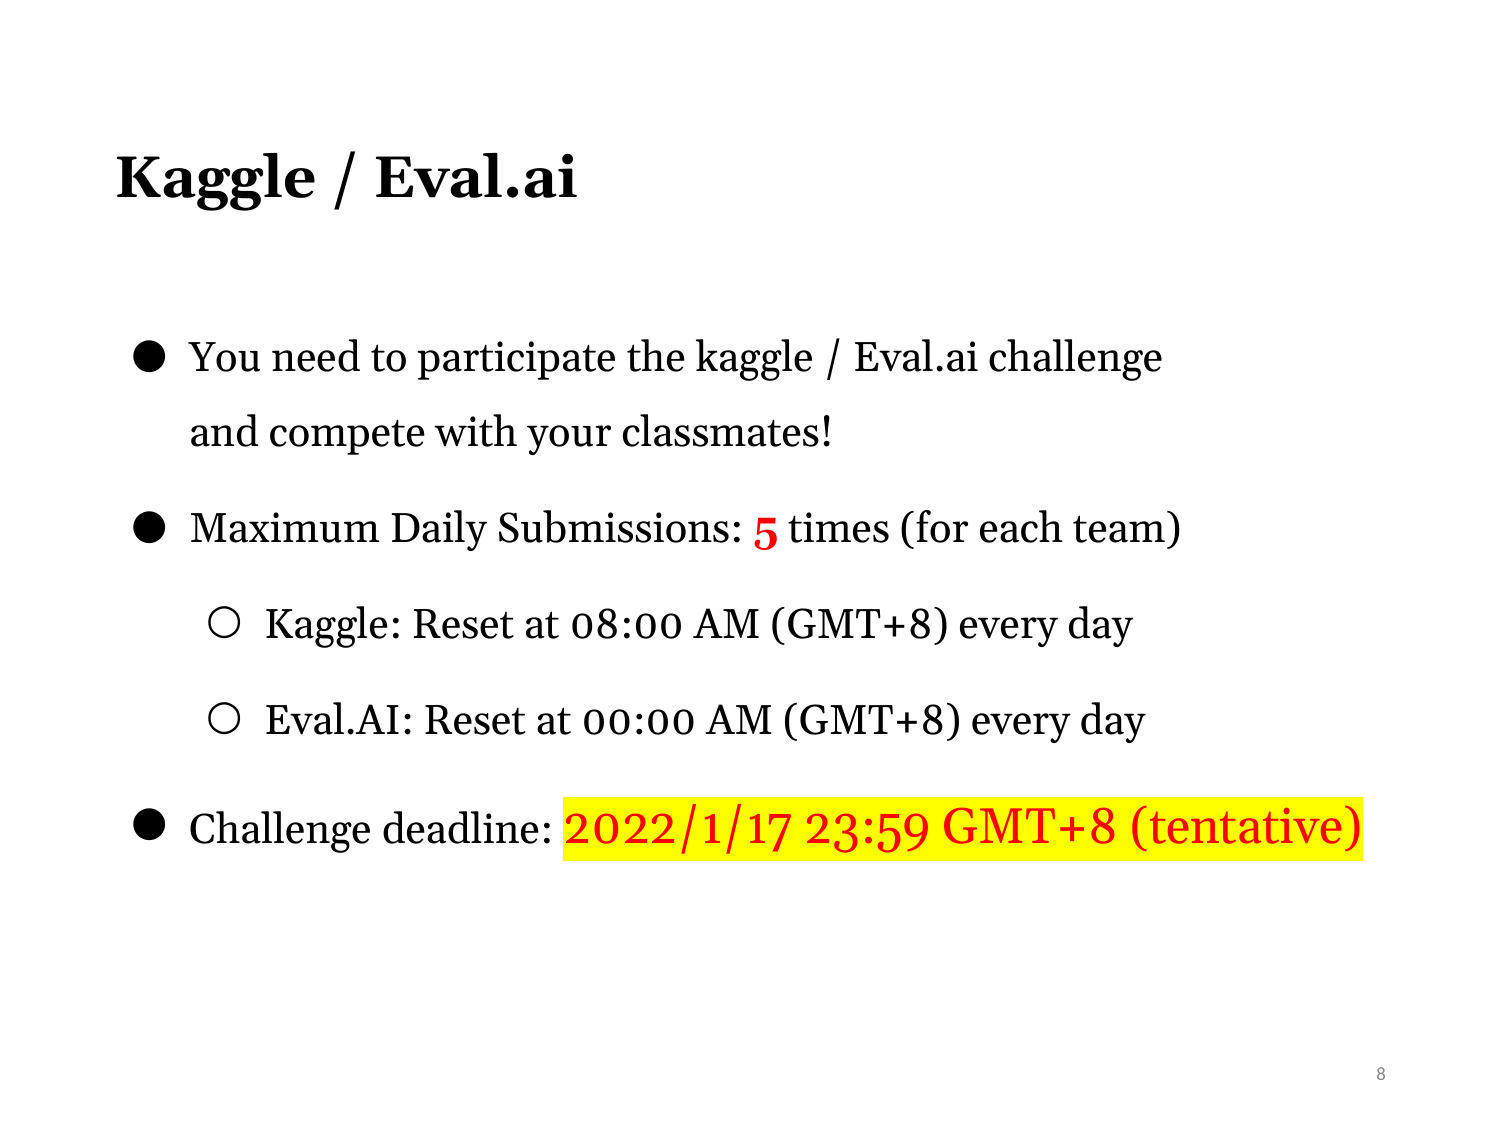

# Kaggle / Eval.ai
You need to participate the kaggle / Eval.ai challenge
and compete with your classmates!
Maximum Daily Submissions: 5 times (for each team)
Kaggle: Reset at 08:00 AM (GMT+8) every day
Eval.AI: Reset at 00:00 AM (GMT+8) every day
Challenge deadline: 2022/1/17 23:59 GMT+8 (tentative)
8